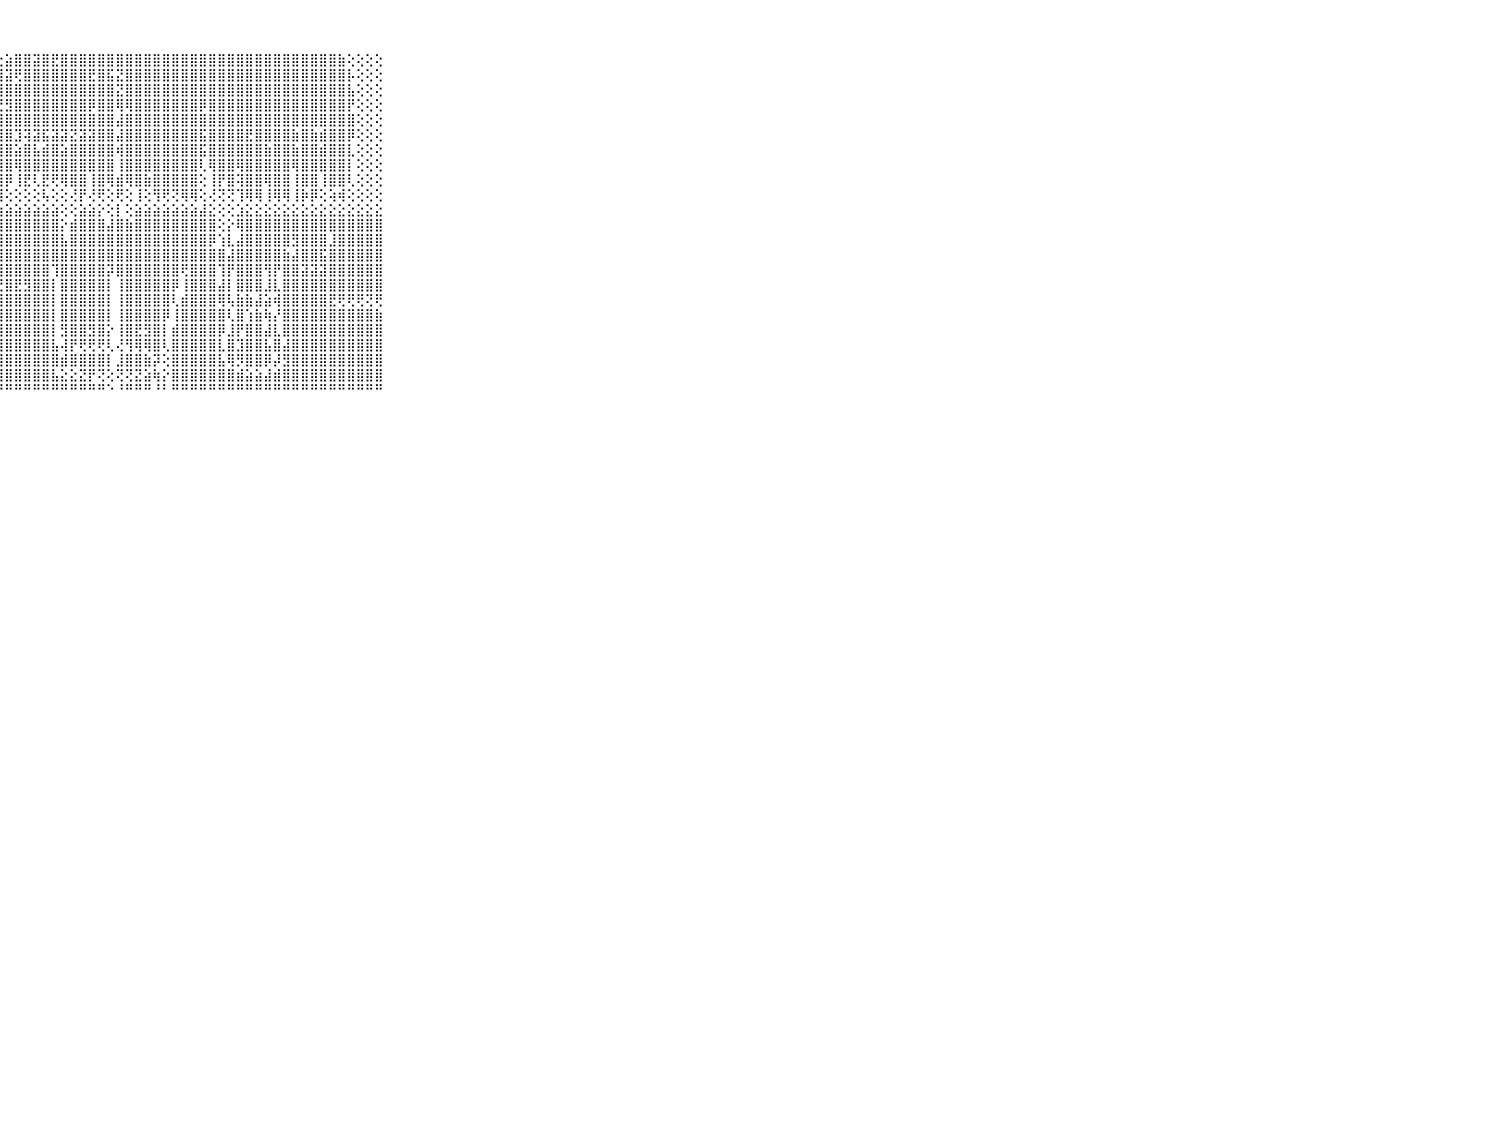

⠀⠀⠀⠀⠀⠀⠀⠀⠀⠀⠀⠀⠀⠀⠀⠀⠀⠀⠀⠀⠀⠀⠁⢕⠀⠐⢕⢕⣵⣿⣿⣽⣿⣟⣿⣿⣿⣿⣿⣿⣿⣿⣿⣿⣿⣿⣿⣿⣿⣿⣿⣿⣿⣿⣿⣿⣿⣿⣿⣿⣿⣿⣿⣿⣷⢕⢕⢕⢕⠀⠀⠀⠀⠀⠀⠀⠀⠀⠀⠀⠀
⠀⠀⠀⠀⠀⠀⠀⠀⠀⠀⠀⠀⠀⠀⠀⠀⠀⠀⠀⠀⠀⢄⢔⢕⢔⢕⢕⣸⣽⢟⣿⣿⣿⣿⣿⣿⣿⣟⣿⣯⣝⣿⣿⣿⣿⣿⣿⣿⣿⣿⣿⣿⣿⣿⣿⣿⣿⣿⣿⣿⣿⣿⣿⣿⣿⡧⢕⢕⢕⠀⠀⠀⠀⠀⠀⠀⠀⠀⠀⠀⠀
⠀⠀⠀⠀⠀⠀⠀⠀⠀⠀⠀⠀⠀⠀⠀⠀⠀⠀⠀⠀⠀⢕⢕⢕⢕⢕⢕⣻⣿⣿⣿⣿⣿⣿⣿⣿⣿⣿⣿⣿⣝⣿⣿⣿⣿⣿⣿⣿⣿⣿⣿⣿⣿⣿⣿⣿⣿⣿⣿⣿⣿⣿⣿⣿⣿⣧⢕⢕⢕⠀⠀⠀⠀⠀⠀⠀⠀⠀⠀⠀⠀
⠀⠀⠀⠀⠀⠀⠀⠀⠀⠀⠀⠀⠀⠀⠀⠀⠀⠀⠀⠀⠀⢕⢕⢕⢕⢕⢕⢟⣻⣿⣿⣿⣿⣿⣿⣿⣿⡿⣿⣿⢿⢿⣿⣿⣿⣿⣿⣿⣿⡿⣿⣿⣿⣿⣿⣿⣿⣿⣿⣿⣿⣿⣿⣿⣿⡟⢕⢕⢕⠀⠀⠀⠀⠀⠀⠀⠀⠀⠀⠀⠀
⠀⠀⠀⠀⠀⠀⠀⠀⠀⠀⠀⠀⠀⠀⠀⠀⠀⠀⠀⠀⠀⢕⢕⢕⢕⢕⢕⣿⣿⣿⣿⣿⣿⣿⣿⣿⣿⣿⣿⣿⣼⣿⣿⣿⣿⣿⣿⣿⣿⣿⣿⣿⣿⣿⣿⣿⣿⣿⣿⣿⣿⣿⣿⣿⣿⣿⢕⢕⢕⠀⠀⠀⠀⠀⠀⠀⠀⠀⠀⠀⠀
⠀⠀⠀⠀⠀⠀⠀⠀⠀⠀⠀⠀⠀⠀⠀⠀⠀⠀⠀⠀⢄⢕⢕⢕⢕⢕⢕⣿⣿⣹⢽⣽⣯⣽⣽⣝⣽⣽⣿⣿⣼⣿⣿⣿⣿⣿⣿⣿⣿⣯⣿⣿⣿⣿⣟⣿⣿⣿⣿⣷⣿⣷⣾⣿⣿⡿⢕⢕⢕⠀⠀⠀⠀⠀⠀⠀⠀⠀⠀⠀⠀
⠀⠀⠀⠀⠀⠀⠀⠀⠀⠀⠀⠀⠀⠀⠀⠀⠀⠀⠀⠀⢕⢕⢕⢕⢕⢕⢕⣿⣿⣵⣿⣧⣾⣿⣵⣿⣿⣿⣿⣿⢾⣿⣿⣿⣿⣿⣿⣿⣿⣯⣿⣿⣿⣿⣿⣿⣷⣿⣿⣷⣿⣿⣾⣿⣿⣇⢕⢕⢕⠀⠀⠀⠀⠀⠀⠀⠀⠀⠀⠀⠀
⠀⠀⠀⠀⠀⠀⠀⠀⠀⠀⠀⠀⠀⠀⠀⠀⠀⠀⠀⢔⢕⢕⢕⢕⢕⢕⢕⣿⣿⢿⣿⣿⣿⣿⣿⣿⣿⣿⣿⣿⢸⣿⣿⣿⣿⣿⣿⣿⣿⢇⢿⣿⣿⢿⣿⣿⣿⣿⣿⢿⣿⣿⣿⣿⣿⡇⢕⢕⢕⠀⠀⠀⠀⠀⠀⠀⠀⠀⠀⠀⠀
⠀⠀⠀⠀⠀⠀⠀⠀⠀⠀⠀⠀⠀⠀⠀⠀⢀⢀⢕⢕⢕⡕⢕⢕⢕⢕⢕⣿⡿⢸⣟⢇⣟⢟⢿⣿⣿⢸⣿⢿⣾⢿⣿⣷⣿⣿⣿⣿⣿⢕⢸⡟⣿⢽⣿⣿⢿⣿⣿⢸⣿⣿⢸⣿⣿⢇⢕⢕⢕⠀⠀⠀⠀⠀⠀⠀⠀⠀⠀⠀⠀
⠀⠀⠀⠀⠀⠀⠀⠀⠀⠀⠀⠀⠀⠀⠀⠀⠁⠑⢕⠕⢜⢇⢕⡕⢕⢕⢕⢻⢕⢕⢕⢕⢧⢕⢕⢜⡟⢜⢟⢕⢟⢕⢸⢕⢻⢟⢝⢿⢿⢕⢜⢝⢝⢹⢿⢿⢸⢿⢿⢸⡷⡿⢕⢵⢾⢕⢕⢕⢕⠀⠀⠀⠀⠀⠀⠀⠀⠀⠀⠀⠀
⠀⠀⠀⠀⠀⠀⠀⠀⠀⠀⠀⣴⣶⣶⣶⣶⣶⣶⣷⣷⣷⣷⣷⣷⣧⣵⣵⣵⣵⣵⣵⣵⣵⣵⢕⢕⣵⣵⡕⢕⡇⢕⣵⣵⣵⣵⣵⣵⣵⣼⣕⢕⢕⣱⣕⣕⣕⣕⣕⣕⣕⣕⣕⣕⣕⣕⣕⣕⣕⠀⠀⠀⠀⠀⠀⠀⠀⠀⠀⠀⠀
⠀⠀⠀⠀⠀⠀⠀⠀⠀⠀⠀⣿⡿⣿⣿⣿⣿⣿⣿⣿⣿⣿⣿⣿⣿⣿⣿⣿⣿⣿⣿⣿⣿⣿⡕⣾⣿⣿⣿⣼⣿⣷⣿⣿⣿⣿⣿⣿⣿⣿⣿⢕⡕⢿⣿⣿⣿⣿⣿⣿⣿⣿⣿⣿⣿⣿⣿⣿⣿⠀⠀⠀⠀⠀⠀⠀⠀⠀⠀⠀⠀
⠀⠀⠀⠀⠀⠀⠀⠀⠀⠀⠀⣿⣿⢿⣿⣿⢹⣿⢿⣿⢿⣿⣿⣿⣿⣿⣿⣿⣿⣿⣿⣿⣿⣿⣧⣿⣿⣿⣿⣿⣿⣿⣿⣿⣿⣿⣿⣿⣿⣿⡿⢱⣇⣼⣿⣿⣿⣿⣿⣻⣿⣿⣿⣸⣿⣿⣿⣿⣿⠀⠀⠀⠀⠀⠀⠀⠀⠀⠀⠀⠀
⠀⠀⠀⠀⠀⠀⠀⠀⠀⠀⠀⢕⢕⢸⢝⢹⢸⣿⢺⣿⣿⣿⣿⣿⣿⣿⣿⣿⣿⣿⣿⣿⣿⣿⣿⣿⣿⣿⣿⣿⣿⣿⣿⣿⣿⣿⣿⣿⣿⣿⣿⣿⣼⣿⣿⣿⣿⣿⣷⣼⣿⣿⣯⣿⣿⣿⣿⣿⣿⠀⠀⠀⠀⠀⠀⠀⠀⠀⠀⠀⠀
⠀⠀⠀⠀⠀⠀⠀⠀⠀⠀⠀⣵⣷⣼⣵⣵⣵⣵⣾⣿⣿⣿⣿⣿⣿⣿⣿⣿⣿⣿⣿⣿⣿⢹⣿⣿⣿⣿⣿⡽⣿⣿⣿⣿⣿⣿⣿⢟⣿⣿⣿⢹⡟⣿⣿⣿⢻⡟⣿⣿⣽⣽⣽⣿⣿⣿⣿⣿⣿⠀⠀⠀⠀⠀⠀⠀⠀⠀⠀⠀⠀
⠀⠀⠀⠀⠀⠀⠀⠀⠀⠀⠀⢿⣿⣿⣿⣿⣿⣿⣿⣿⣿⣿⣿⣟⣟⣻⣿⣟⣿⣟⣻⣿⣿⡇⣿⣿⣿⣿⣿⡇⢸⣿⣿⣿⣿⣿⡿⢸⣿⣿⣿⣼⡇⣿⣿⣿⣸⣇⣿⣿⣿⣿⣿⣿⣿⣿⣿⣿⣿⠀⠀⠀⠀⠀⠀⠀⠀⠀⠀⠀⠀
⠀⠀⠀⠀⠀⠀⠀⠀⠀⠀⠀⣿⣿⣿⣿⣿⣿⣿⣿⣿⣿⣿⣿⣿⣿⣿⣿⣿⣿⣿⣿⣿⣿⡇⣿⣿⣿⣿⣿⡇⢸⣿⣿⣿⣿⣿⢇⣾⣿⣿⣿⢿⢧⣷⣷⣼⣵⢾⣿⣿⣿⣿⣿⣟⢟⢟⢟⢝⢟⠀⠀⠀⠀⠀⠀⠀⠀⠀⠀⠀⠀
⠀⠀⠀⠀⠀⠀⠀⠀⠀⠀⠀⣿⣿⣿⣿⣿⣿⣿⣿⣿⣿⣿⣿⣿⣿⣿⣿⣿⣿⣿⣿⣿⣿⡇⣿⣿⣿⣿⣿⡇⢸⣿⣿⣿⣿⡿⢸⣿⣿⣿⣿⣿⢇⣿⢱⣷⢷⡜⣿⣿⣿⣿⣿⣿⣿⣿⣿⣿⣷⠀⠀⠀⠀⠀⠀⠀⠀⠀⠀⠀⠀
⠀⠀⠀⠀⠀⠀⠀⠀⠀⠀⠀⣽⣿⣿⣿⣿⣿⣿⣧⡏⣿⣿⣿⣿⣿⣿⣿⣿⣿⣿⣿⣿⣿⡇⣻⣿⣿⣻⣿⡕⢸⣿⣟⣻⣿⡇⣾⣿⣿⣿⣿⡿⣸⡟⣿⣿⣼⣇⣿⣿⣿⣿⣿⣿⣿⣿⣿⣿⣿⠀⠀⠀⠀⠀⠀⠀⠀⠀⠀⠀⠀
⠀⠀⠀⠀⠀⠀⠀⠀⠀⠀⠀⢕⢕⢕⢕⢸⣿⣿⣿⣿⣿⣿⣿⣿⣿⣿⣿⣿⣿⣿⣿⣿⣿⣧⢼⡟⢟⢟⢟⢇⢜⢻⢿⢿⣿⢇⣿⣿⣿⣿⣿⣇⣿⣹⣿⣿⣧⣿⣼⣿⣿⣿⣿⣿⣿⣿⣿⣿⣿⠀⠀⠀⠀⠀⠀⠀⠀⠀⠀⠀⠀
⠀⠀⠀⠀⠀⠀⠀⠀⠀⠀⠀⢕⣕⣵⣾⣿⣿⡿⢿⣿⣿⣿⣿⣿⣿⣿⣿⣿⣿⣿⣿⣿⣿⣿⣾⣿⣿⣿⣿⡇⣸⣿⣿⣷⡽⢕⣿⣿⣿⣿⣿⣧⢿⡻⣿⣿⡿⡼⣻⣿⣿⣿⣿⣿⣿⣿⣿⣿⣿⠀⠀⠀⠀⠀⠀⠀⠀⠀⠀⠀⠀
⠀⠀⠀⠀⠀⠀⠀⠀⠀⠀⠀⣾⣿⣿⣿⣿⣿⡇⢜⢻⣿⣿⣿⣿⣿⣿⣿⣿⣿⣿⣿⣿⣿⣧⣕⣕⣝⡟⢝⢕⢝⢝⣝⣵⢷⡕⣿⣿⣿⣿⣿⣿⣿⣾⣵⣵⣼⣾⣿⣿⣿⣿⣿⣿⣿⣿⣿⣿⣿⠀⠀⠀⠀⠀⠀⠀⠀⠀⠀⠀⠀
⠀⠀⠀⠀⠀⠀⠀⠀⠀⠀⠀⠛⠛⠛⠛⠛⠛⠃⠛⠑⠙⠛⠛⠛⠛⠛⠛⠛⠛⠛⠛⠛⠛⠛⠛⠛⠛⠛⠛⠑⠘⠛⠛⠛⠘⠃⠛⠛⠛⠛⠛⠛⠛⠛⠛⠛⠛⠛⠛⠛⠛⠛⠛⠛⠛⠛⠛⠛⠛⠀⠀⠀⠀⠀⠀⠀⠀⠀⠀⠀⠀